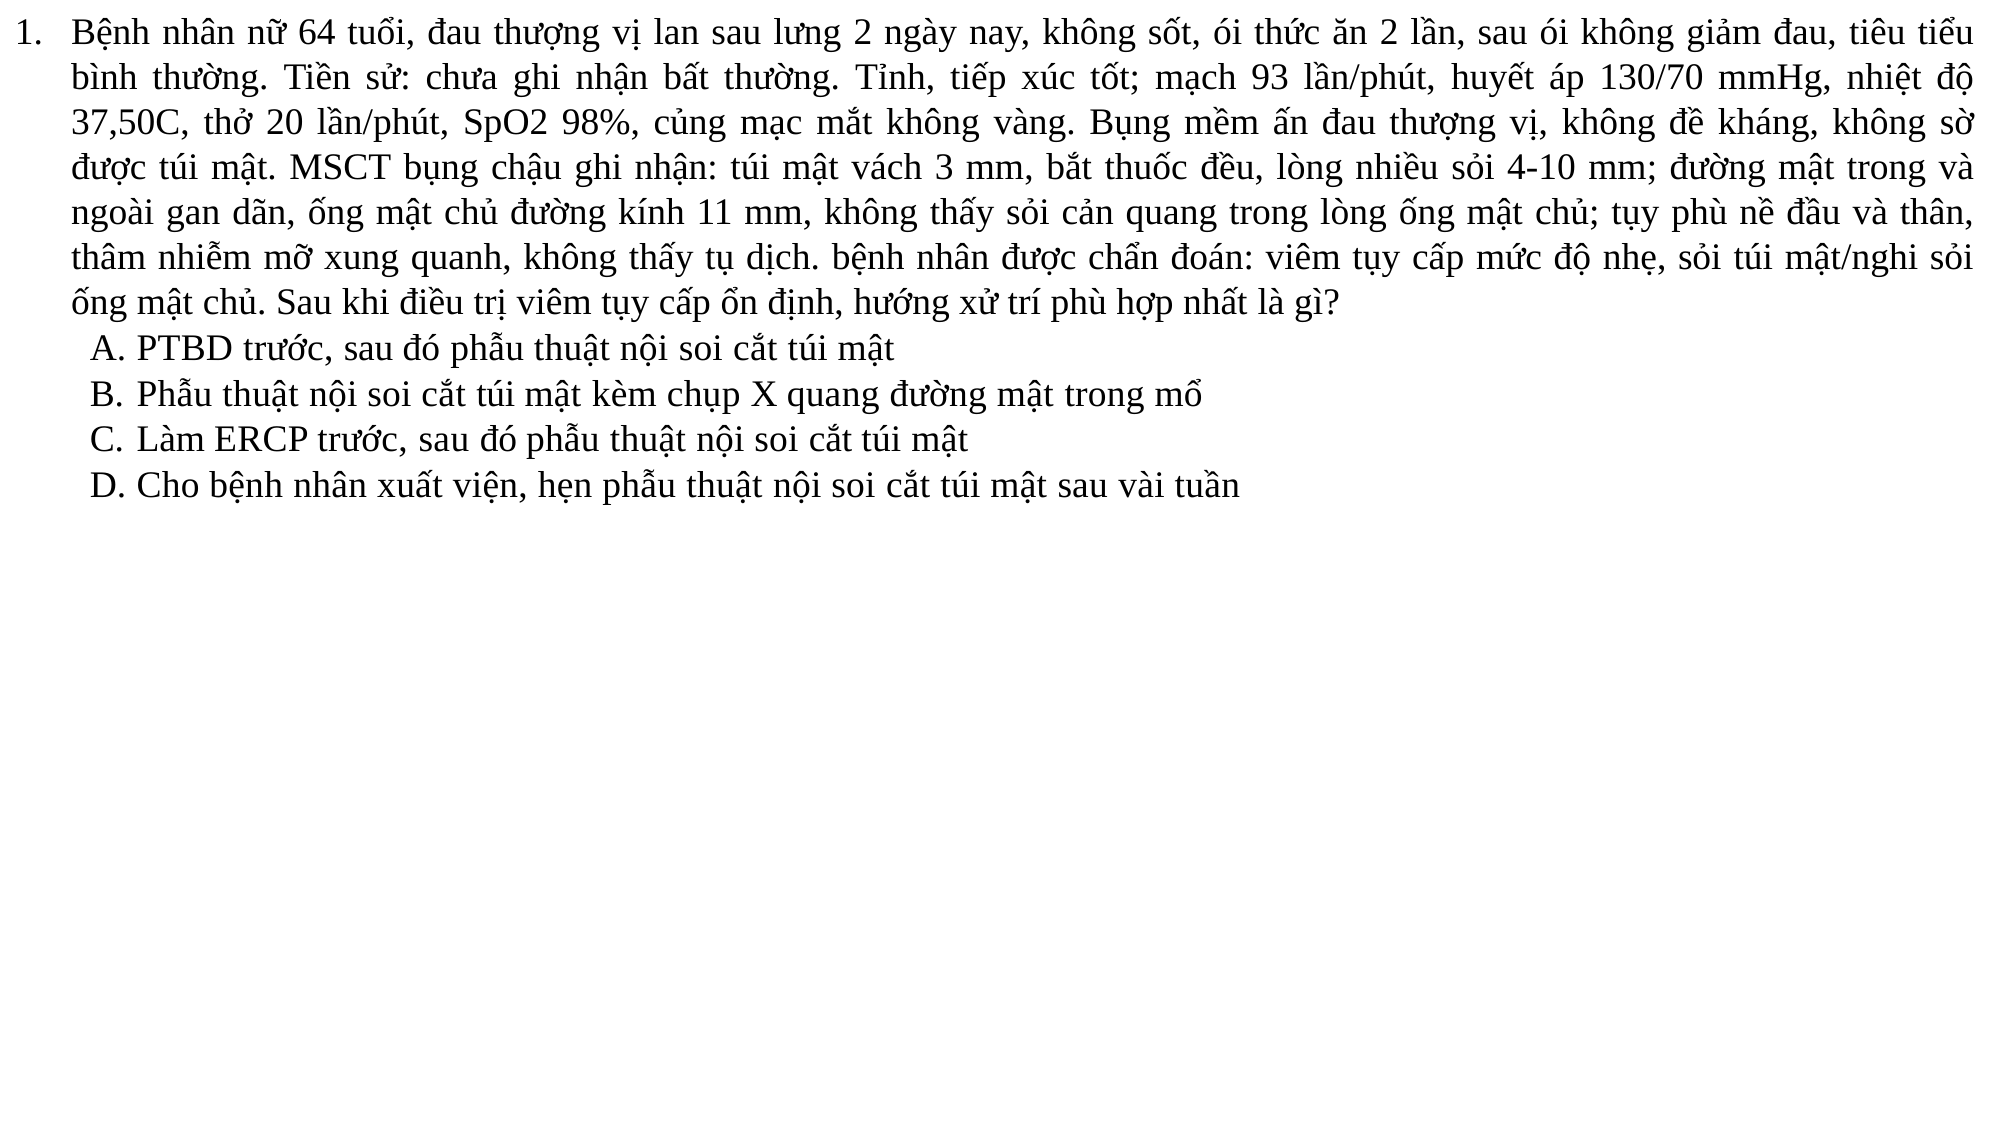

Bệnh nhân nữ 64 tuổi, đau thượng vị lan sau lưng 2 ngày nay, không sốt, ói thức ăn 2 lần, sau ói không giảm đau, tiêu tiểu bình thường. Tiền sử: chưa ghi nhận bất thường. Tỉnh, tiếp xúc tốt; mạch 93 lần/phút, huyết áp 130/70 mmHg, nhiệt độ 37,50C, thở 20 lần/phút, SpO2 98%, củng mạc mắt không vàng. Bụng mềm ấn đau thượng vị, không đề kháng, không sờ được túi mật. MSCT bụng chậu ghi nhận: túi mật vách 3 mm, bắt thuốc đều, lòng nhiều sỏi 4-10 mm; đường mật trong và ngoài gan dãn, ống mật chủ đường kính 11 mm, không thấy sỏi cản quang trong lòng ống mật chủ; tụy phù nề đầu và thân, thâm nhiễm mỡ xung quanh, không thấy tụ dịch. bệnh nhân được chẩn đoán: viêm tụy cấp mức độ nhẹ, sỏi túi mật/nghi sỏi ống mật chủ. Sau khi điều trị viêm tụy cấp ổn định, hướng xử trí phù hợp nhất là gì?
PTBD trước, sau đó phẫu thuật nội soi cắt túi mật
Phẫu thuật nội soi cắt túi mật kèm chụp X quang đường mật trong mổ
Làm ERCP trước, sau đó phẫu thuật nội soi cắt túi mật
Cho bệnh nhân xuất viện, hẹn phẫu thuật nội soi cắt túi mật sau vài tuần